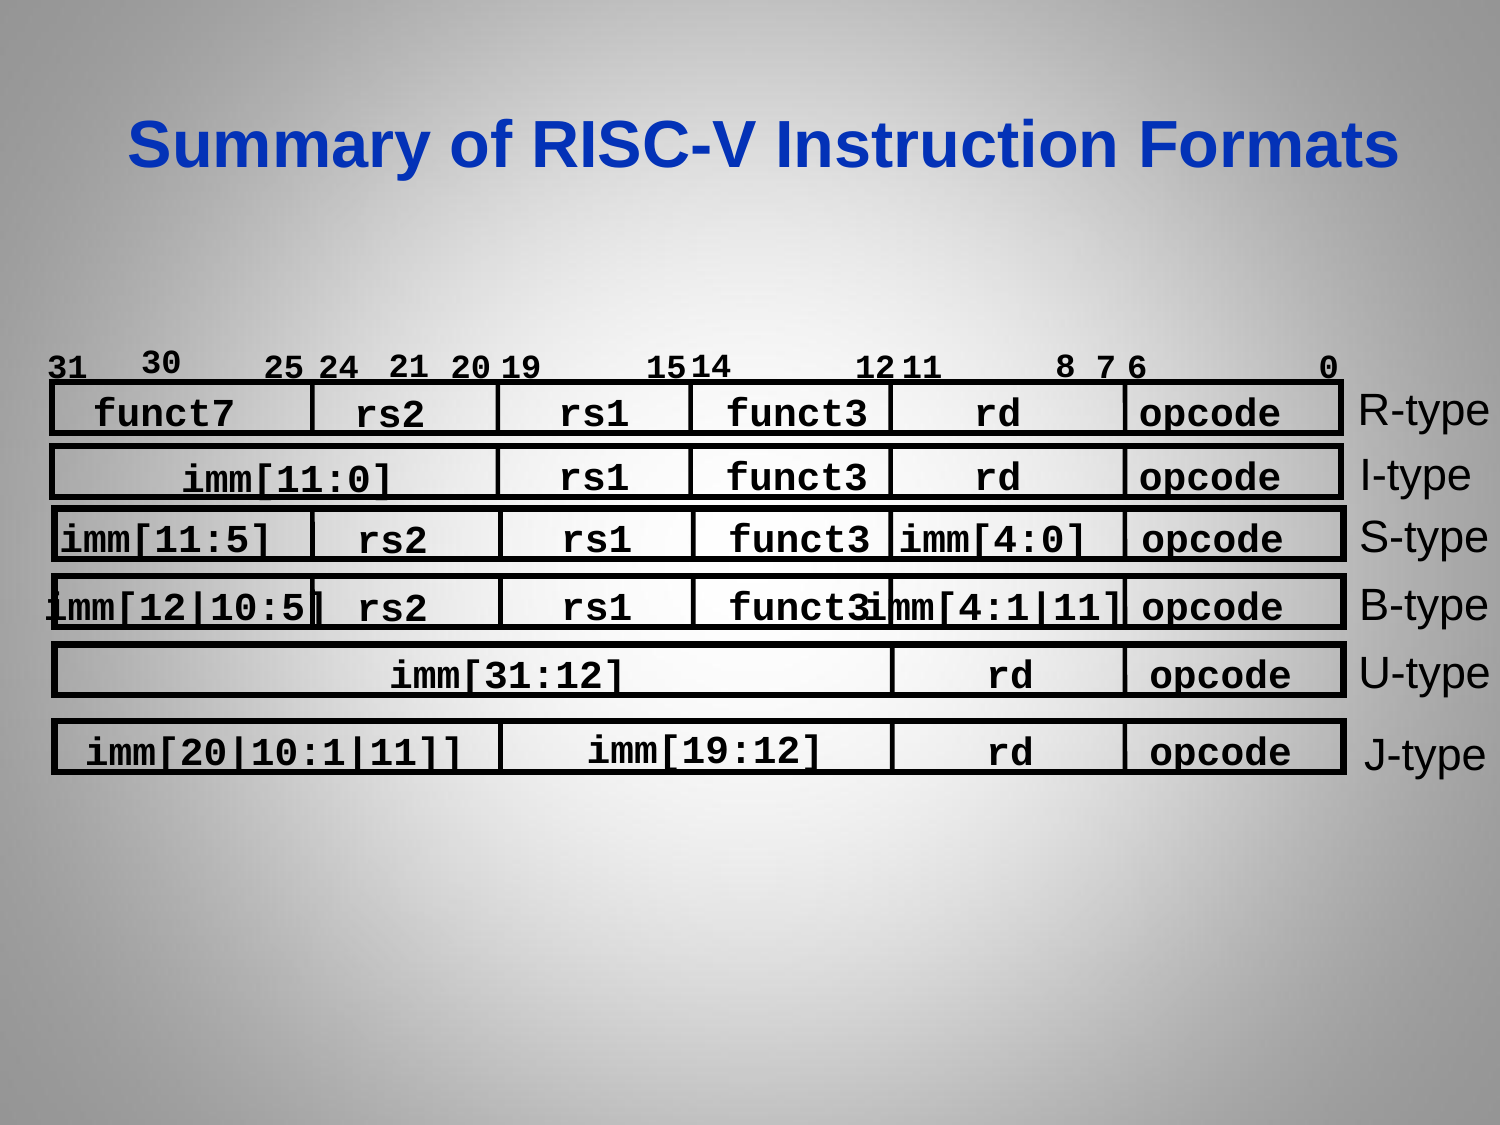

# Summary of RISC-V Instruction Formats
30
21
14
8
19
31
25
24
20
15
12
11
7
6
0
funct7
rs1
funct3
rd
opcode
rs2

R-type
I-type
rs1
funct3
rd
opcode
imm[11:0]

S-type
imm[11:5]
rs1
funct3
imm[4:0]
opcode
rs2

B-type
imm[12|10:5]
rs1
funct3
imm[4:1|11]
opcode
rs2

U-type
imm[31:12]
rd
opcode

imm[19:12]
imm[20|10:1|11]]
rd
opcode

J-type